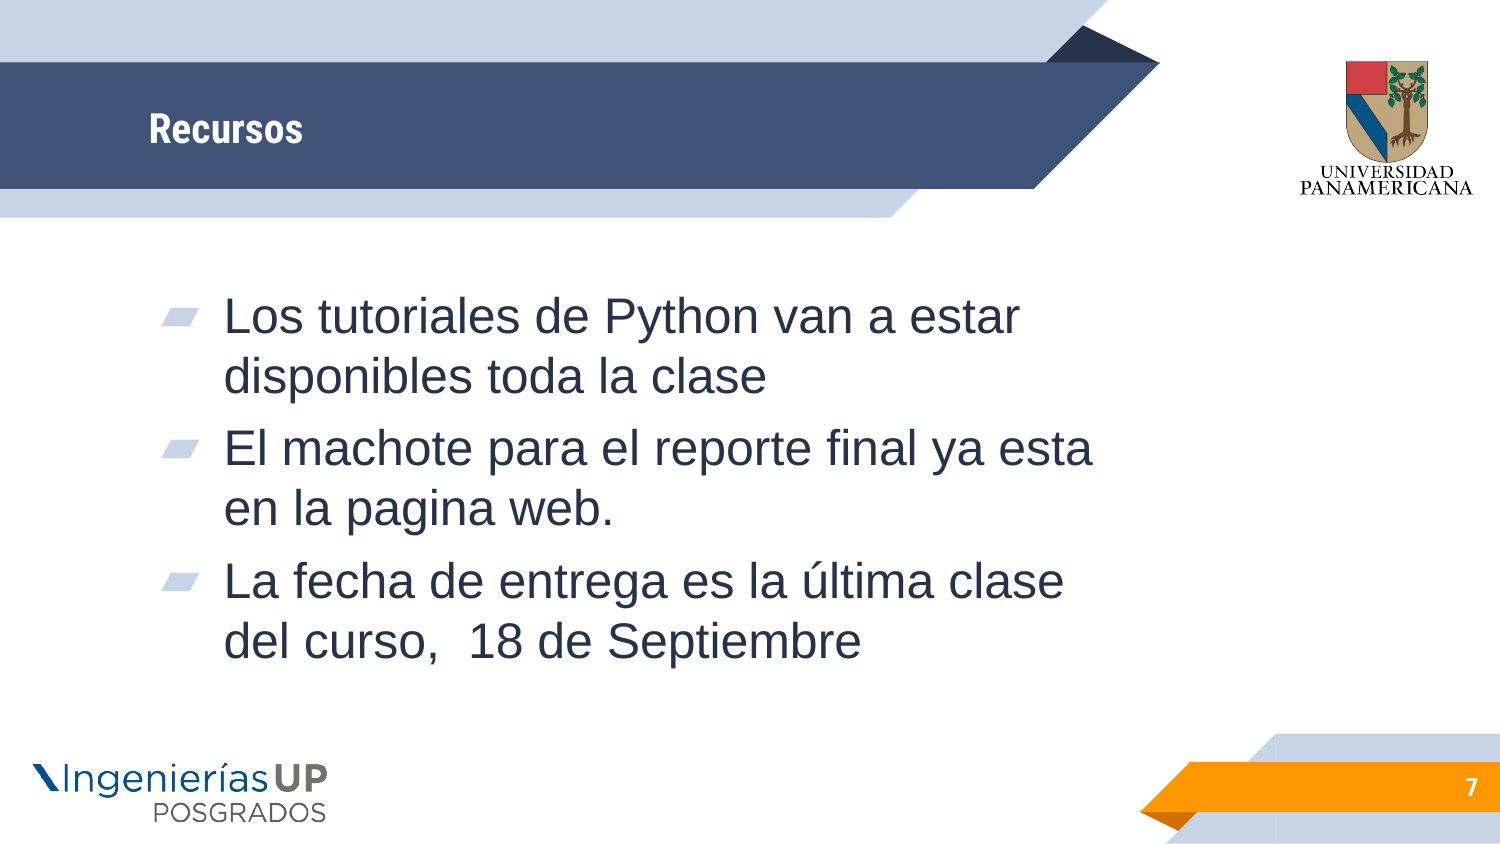

# Recursos
Los tutoriales de Python van a estar disponibles toda la clase
El machote para el reporte final ya esta en la pagina web.
La fecha de entrega es la última clase del curso,  18 de Septiembre
7